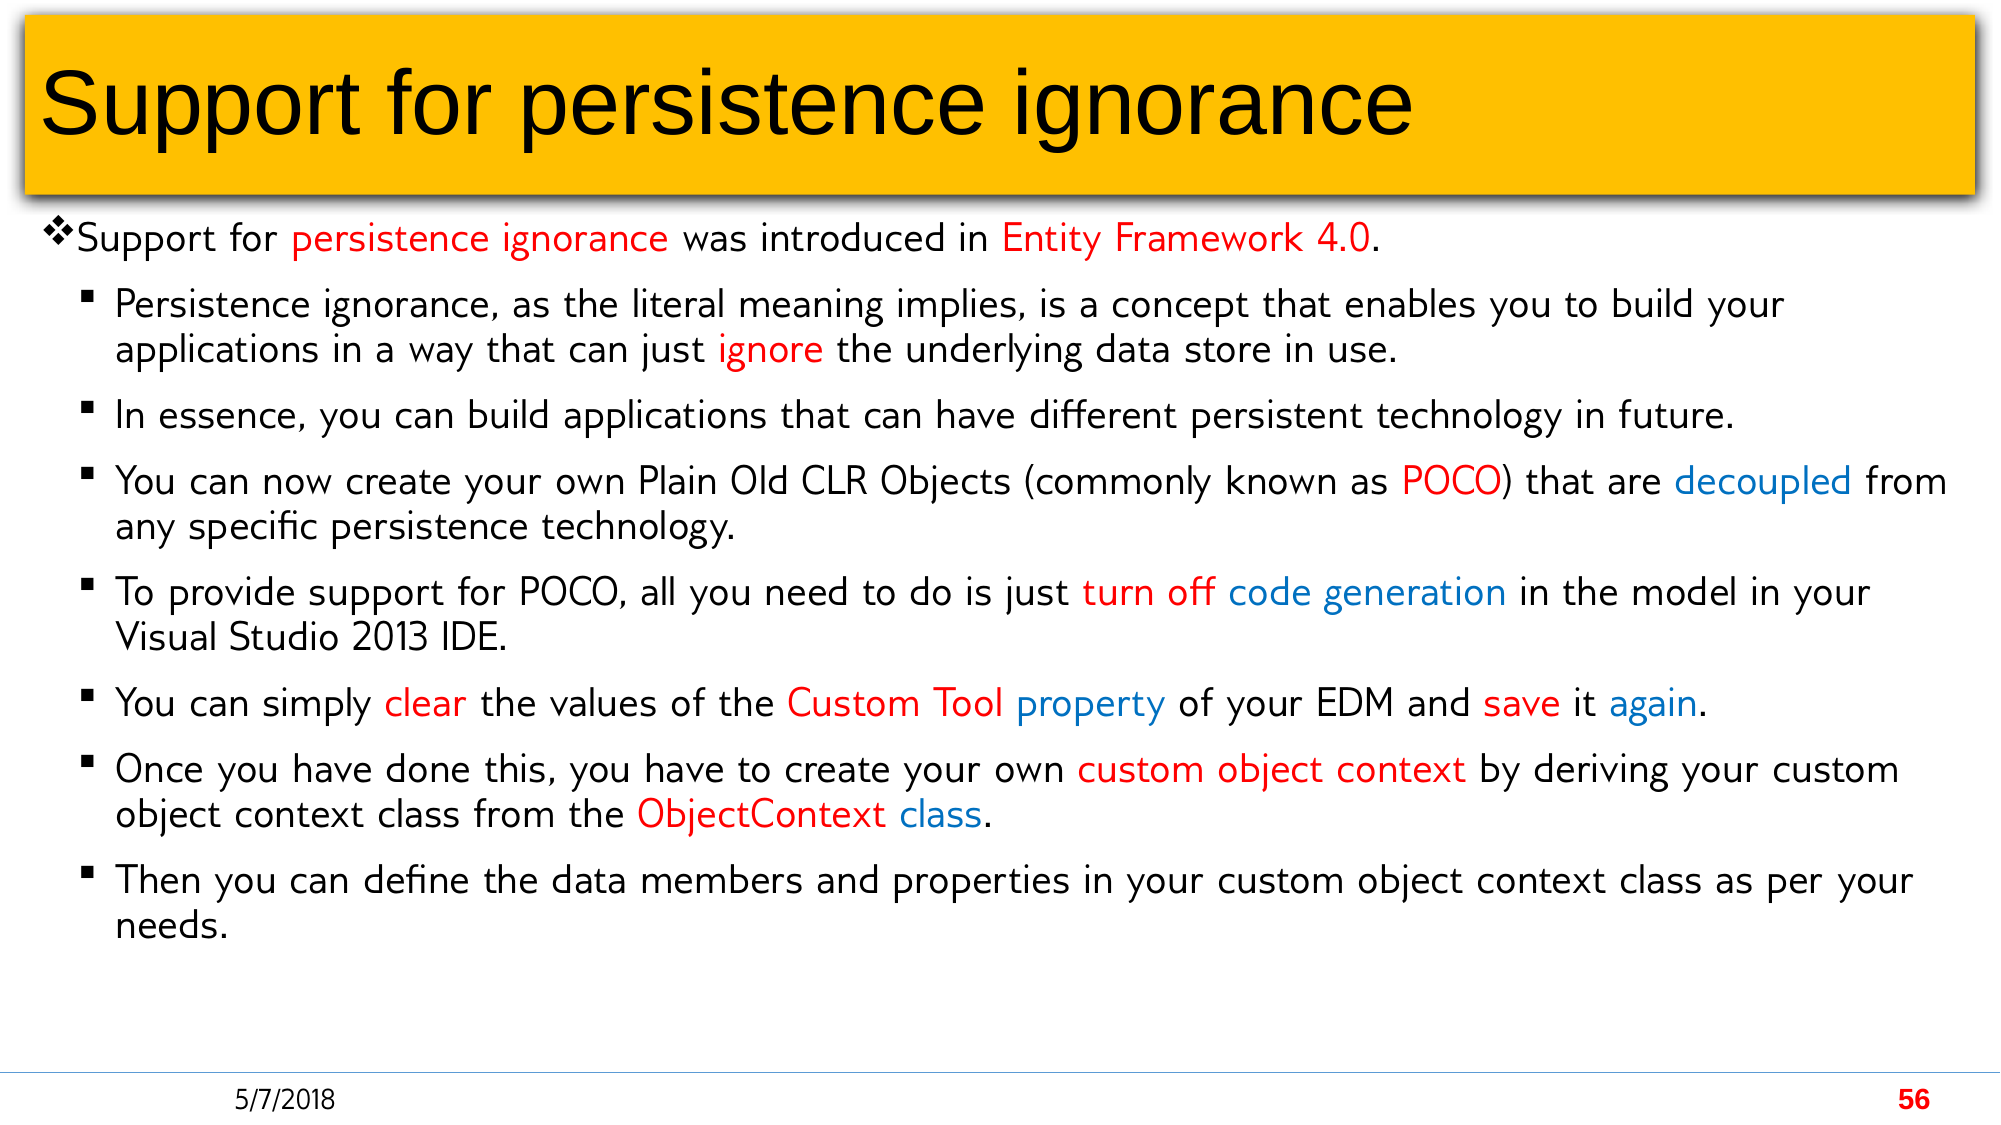

# Support for persistence ignorance
Support for persistence ignorance was introduced in Entity Framework 4.0.
Persistence ignorance, as the literal meaning implies, is a concept that enables you to build your applications in a way that can just ignore the underlying data store in use.
In essence, you can build applications that can have different persistent technology in future.
You can now create your own Plain Old CLR Objects (commonly known as POCO) that are decoupled from any specific persistence technology.
To provide support for POCO, all you need to do is just turn off code generation in the model in your Visual Studio 2013 IDE.
You can simply clear the values of the Custom Tool property of your EDM and save it again.
Once you have done this, you have to create your own custom object context by deriving your custom object context class from the ObjectContext class.
Then you can define the data members and properties in your custom object context class as per your needs.
5/7/2018
56